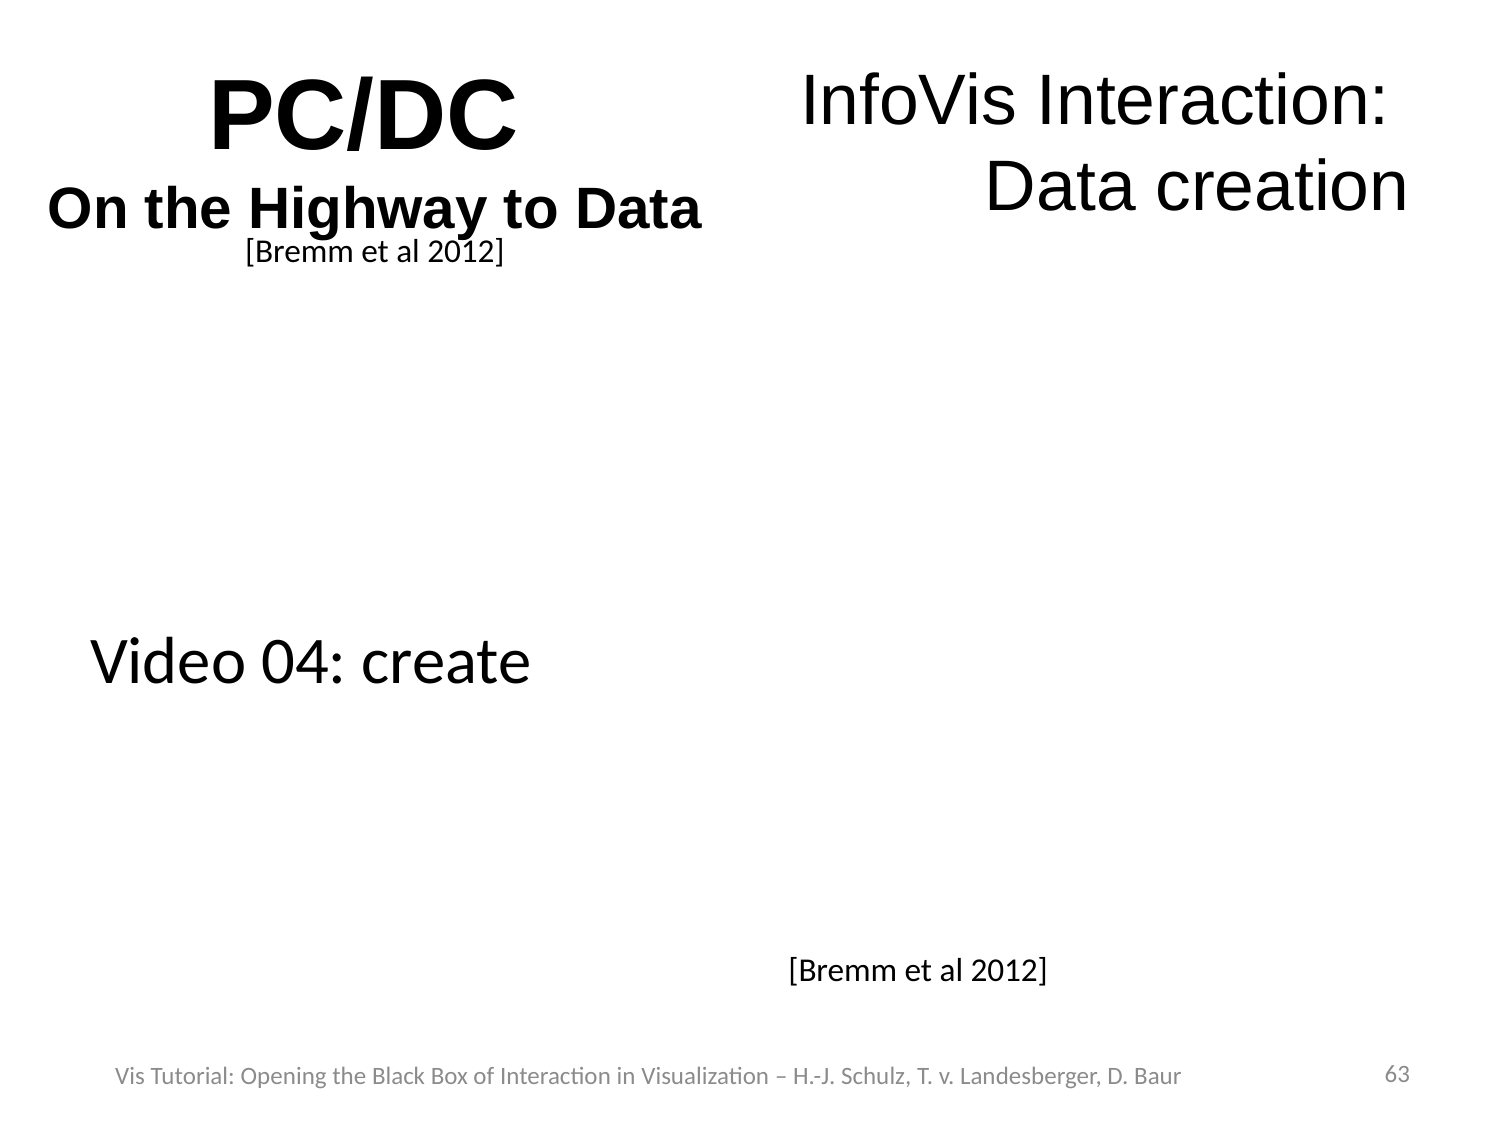

PC/DC
On the Highway to Data
# InfoVis Interaction: Data creation
[Bremm et al 2012]
Video 04: create
[Bremm et al 2012]
63
Vis Tutorial: Opening the Black Box of Interaction in Visualization – H.-J. Schulz, T. v. Landesberger, D. Baur